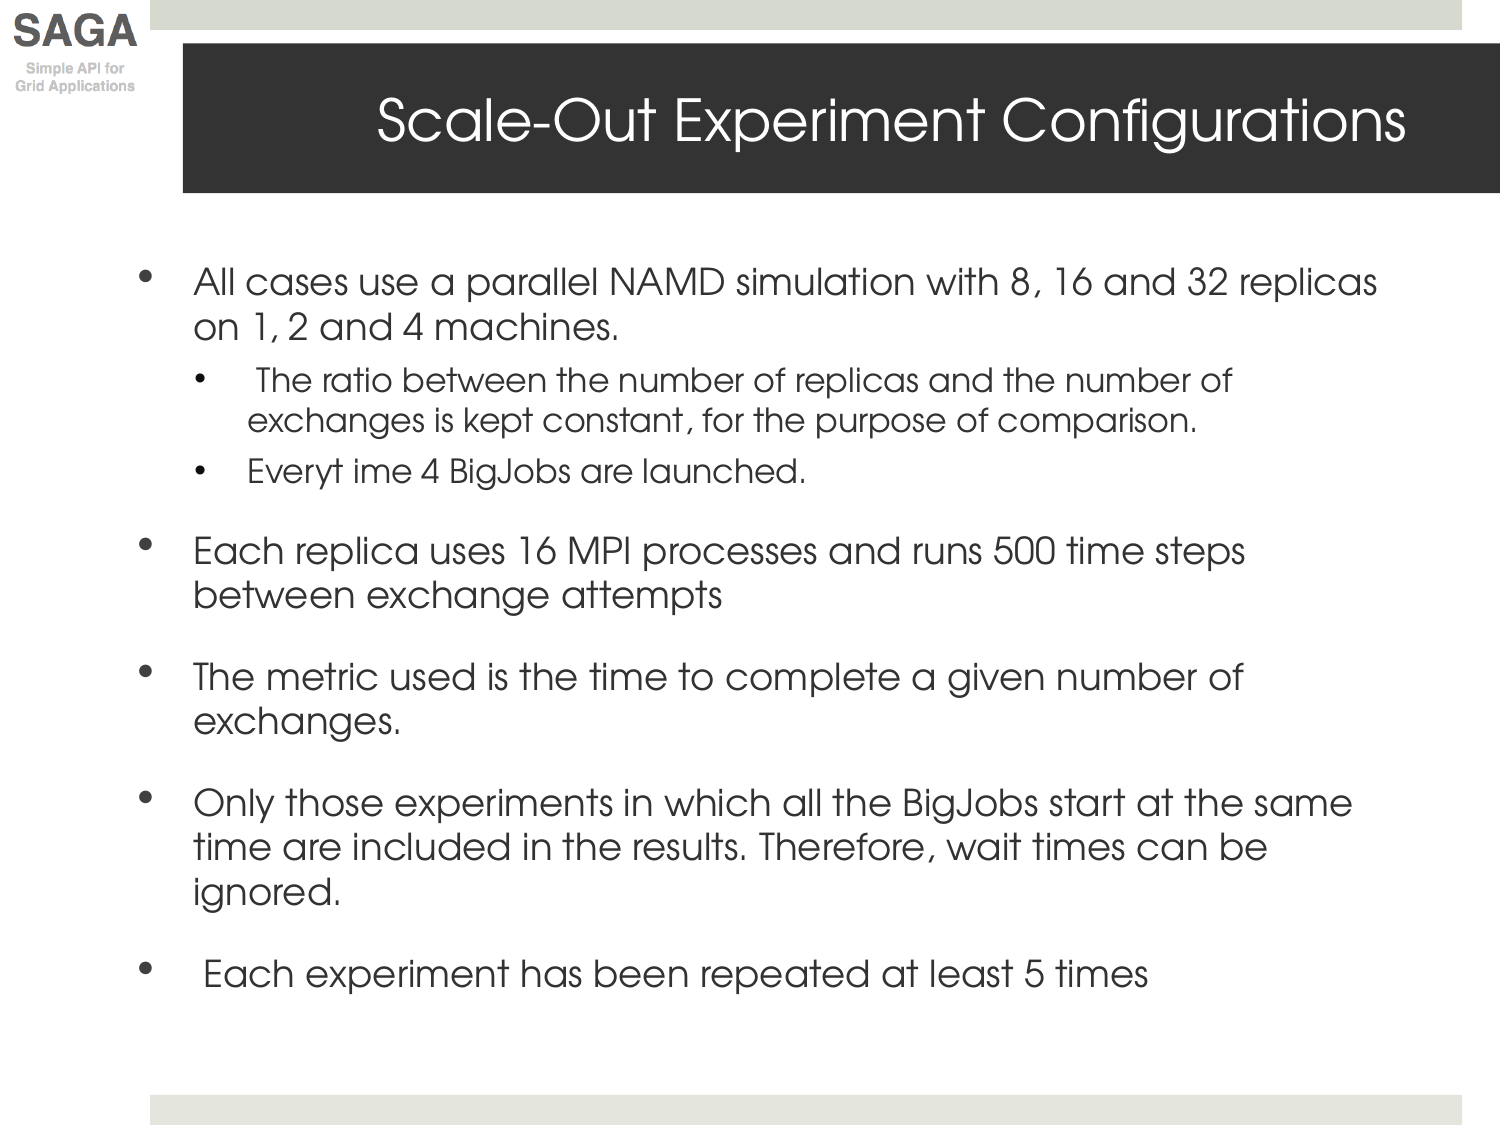

# Scale-Out Experiment Configurations
All cases use a parallel NAMD simulation with 8, 16 and 32 replicas on 1, 2 and 4 machines.
 The ratio between the number of replicas and the number of exchanges is kept constant, for the purpose of comparison.
Everyt ime 4 BigJobs are launched.
Each replica uses 16 MPI processes and runs 500 time steps between exchange attempts
The metric used is the time to complete a given number of exchanges.
Only those experiments in which all the BigJobs start at the same time are included in the results. Therefore, wait times can be ignored.
 Each experiment has been repeated at least 5 times